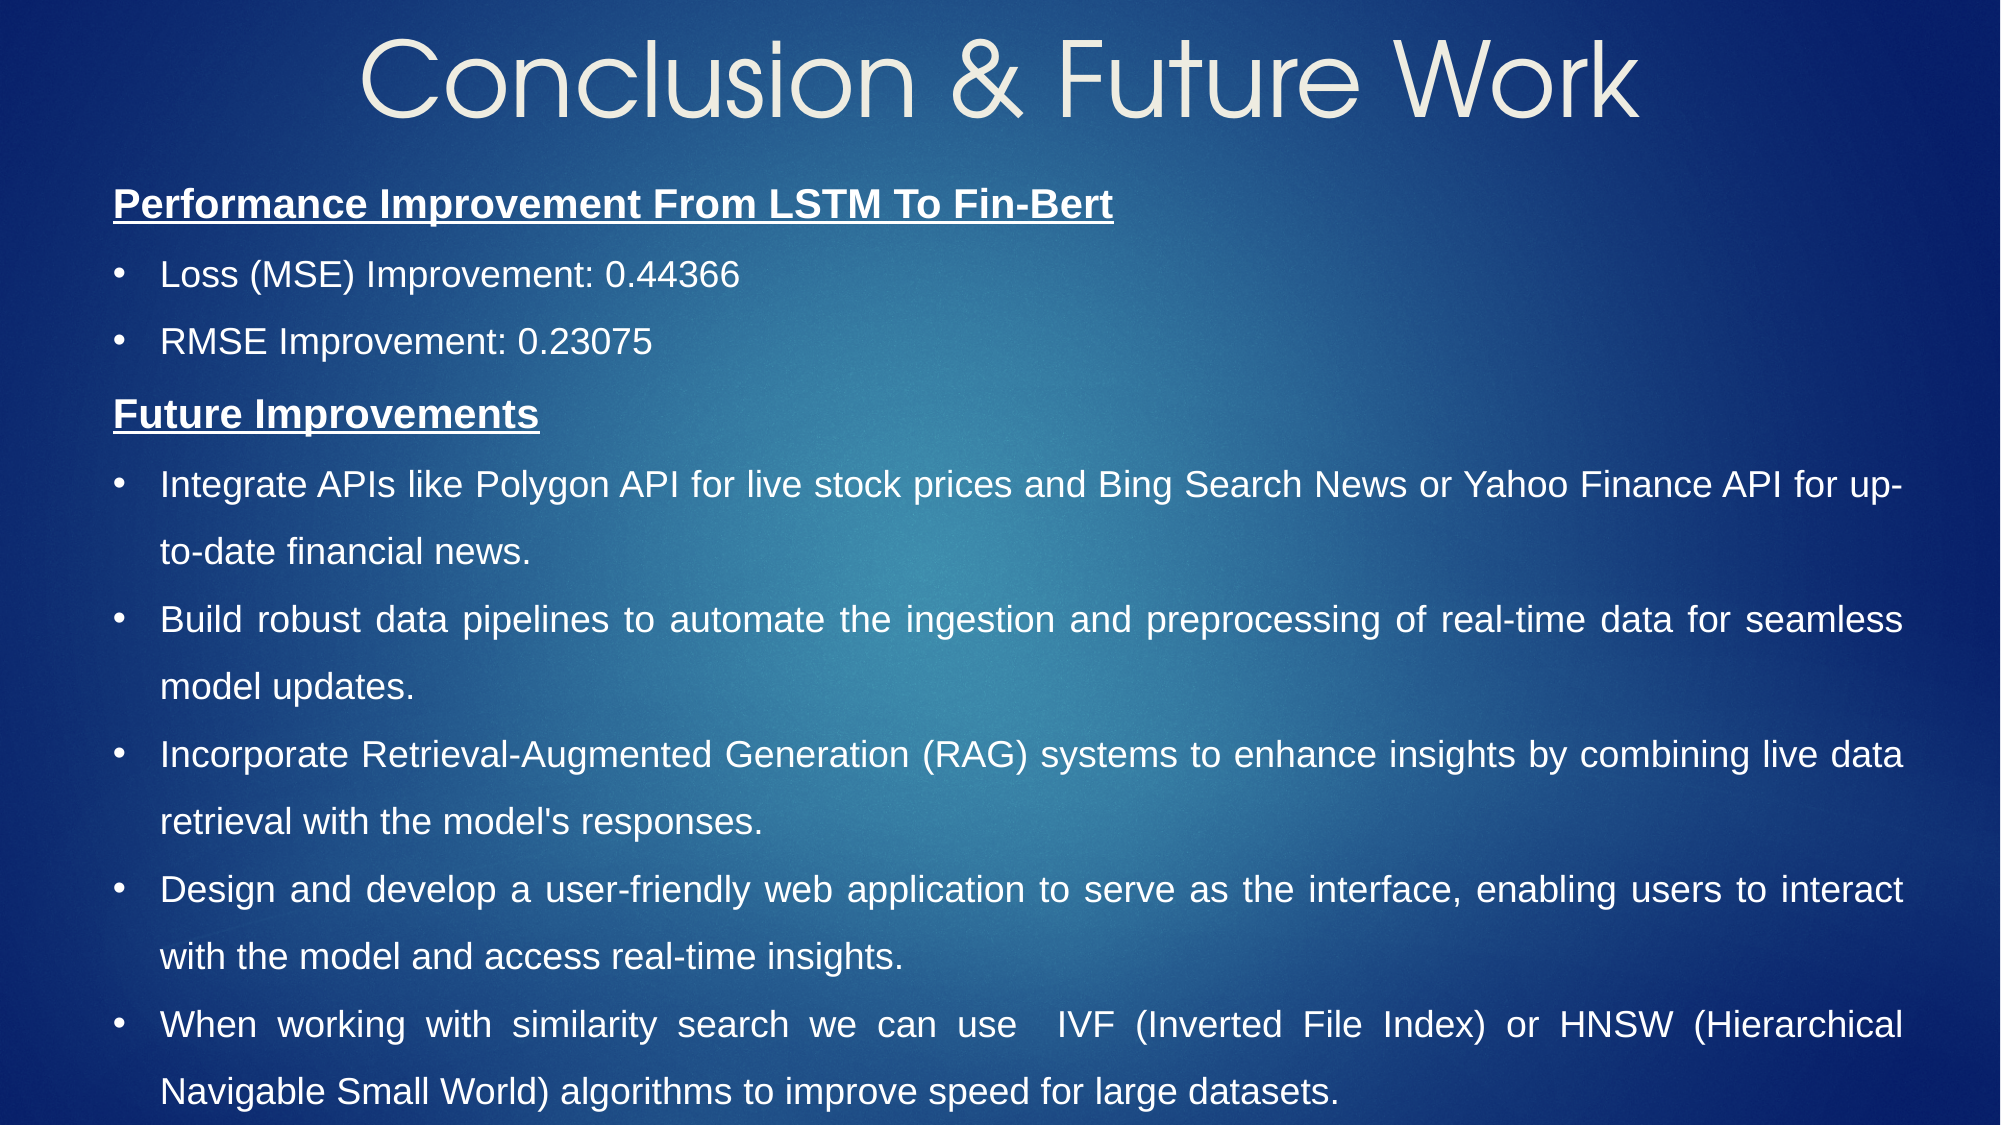

# Conclusion & Future Work
Performance Improvement From LSTM To Fin-Bert
Loss (MSE) Improvement: 0.44366
RMSE Improvement: 0.23075
Future Improvements
Integrate APIs like Polygon API for live stock prices and Bing Search News or Yahoo Finance API for up-to-date financial news.
Build robust data pipelines to automate the ingestion and preprocessing of real-time data for seamless model updates.
Incorporate Retrieval-Augmented Generation (RAG) systems to enhance insights by combining live data retrieval with the model's responses.
Design and develop a user-friendly web application to serve as the interface, enabling users to interact with the model and access real-time insights.
When working with similarity search we can use  IVF (Inverted File Index) or HNSW (Hierarchical Navigable Small World) algorithms to improve speed for large datasets.